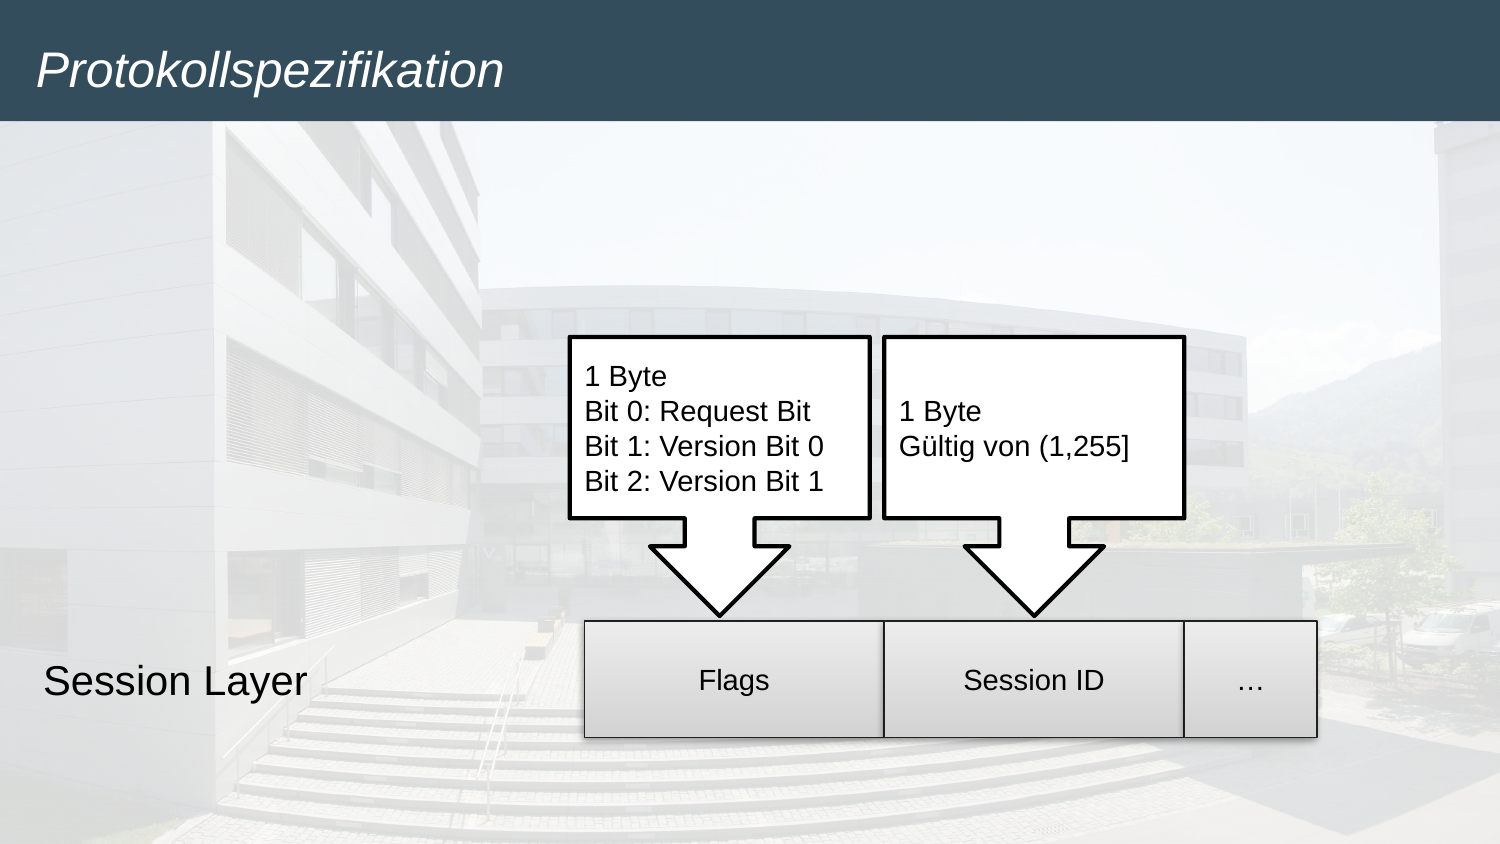

# Protokollspezifikation
1 Byte
Bit 0: Request Bit
Bit 1: Version Bit 0
Bit 2: Version Bit 1
1 Byte
Gültig von (1,255]
Flags
Session ID
…
Session Layer